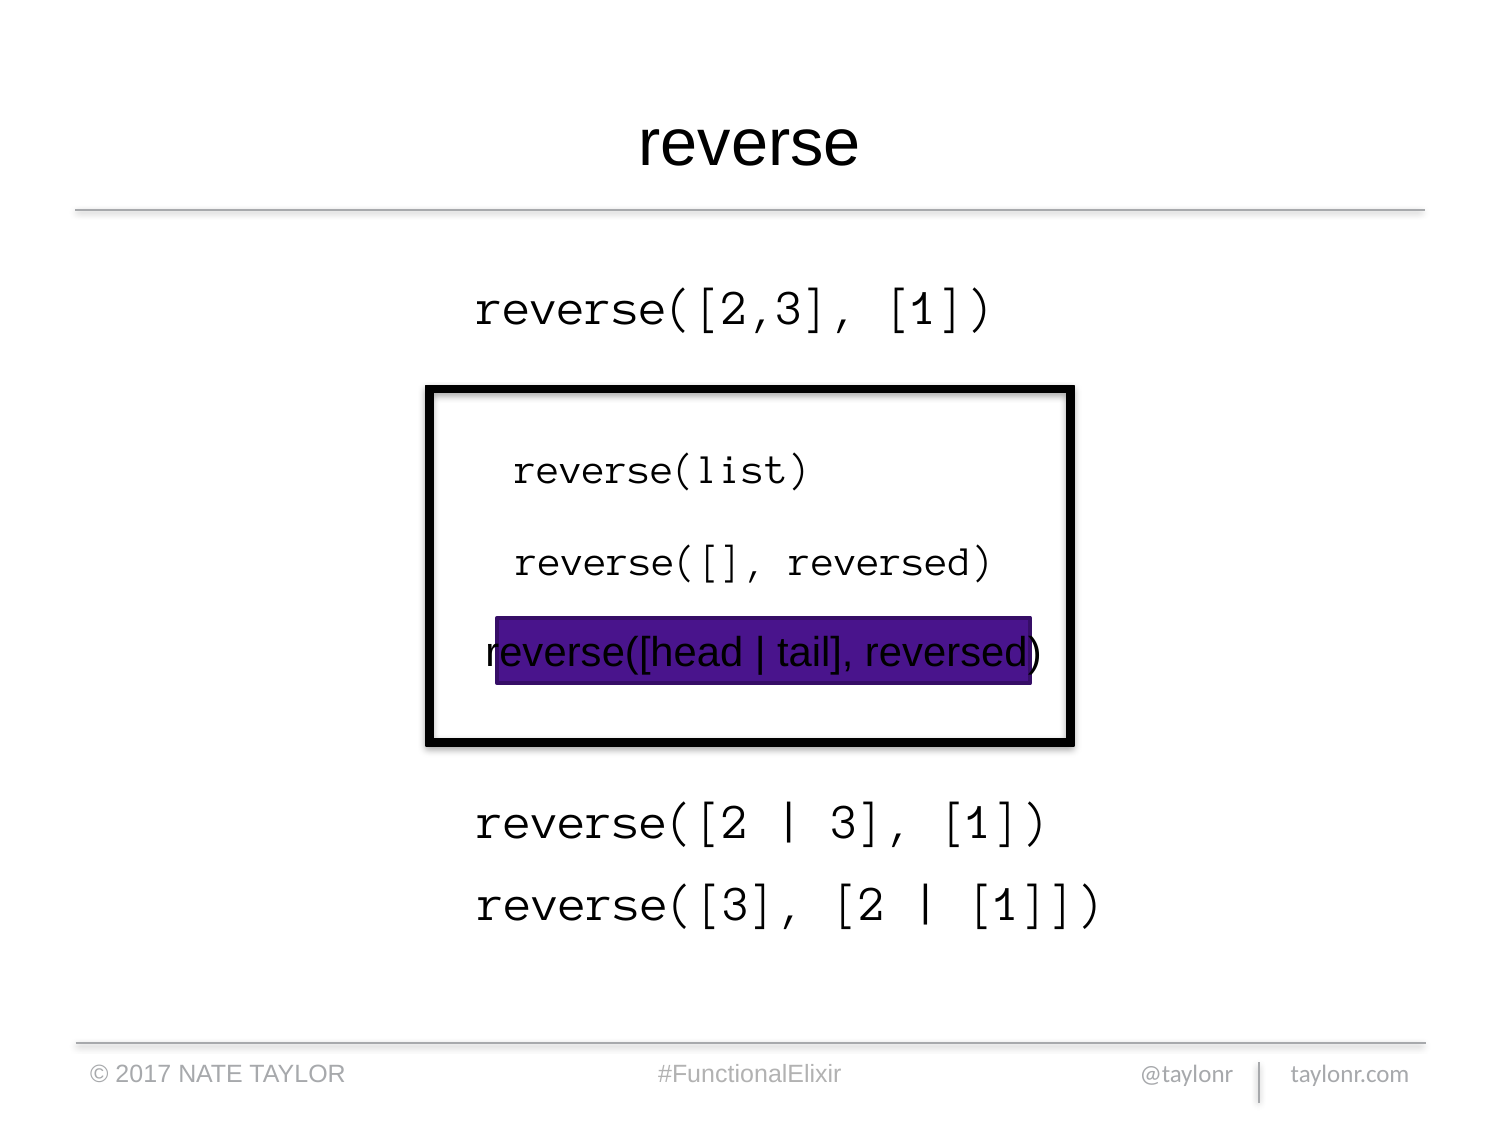

# reverse
reverse([2,3], [1])

reverse(list)
reverse([], reversed)

reverse([head | tail], reversed)
reverse([2 | 3], [1])
reverse([3], [2 | [1]])
© 2017 NATE TAYLOR
#FunctionalElixir
@taylonr          taylonr.com